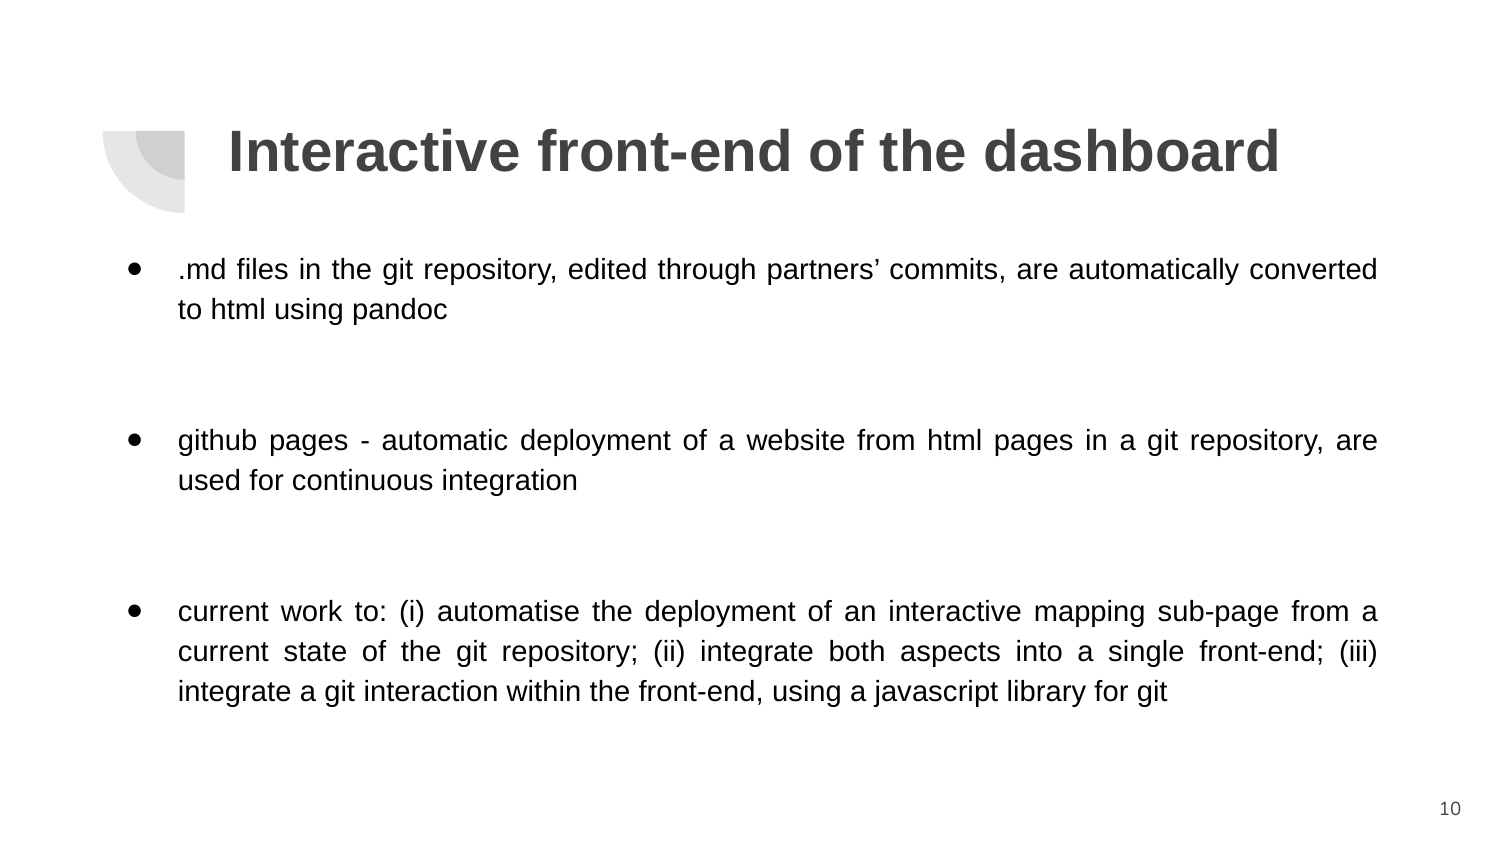

# Interactive front-end of the dashboard
.md files in the git repository, edited through partners’ commits, are automatically converted to html using pandoc

github pages - automatic deployment of a website from html pages in a git repository, are used for continuous integration

current work to: (i) automatise the deployment of an interactive mapping sub-page from a current state of the git repository; (ii) integrate both aspects into a single front-end; (iii) integrate a git interaction within the front-end, using a javascript library for git
10